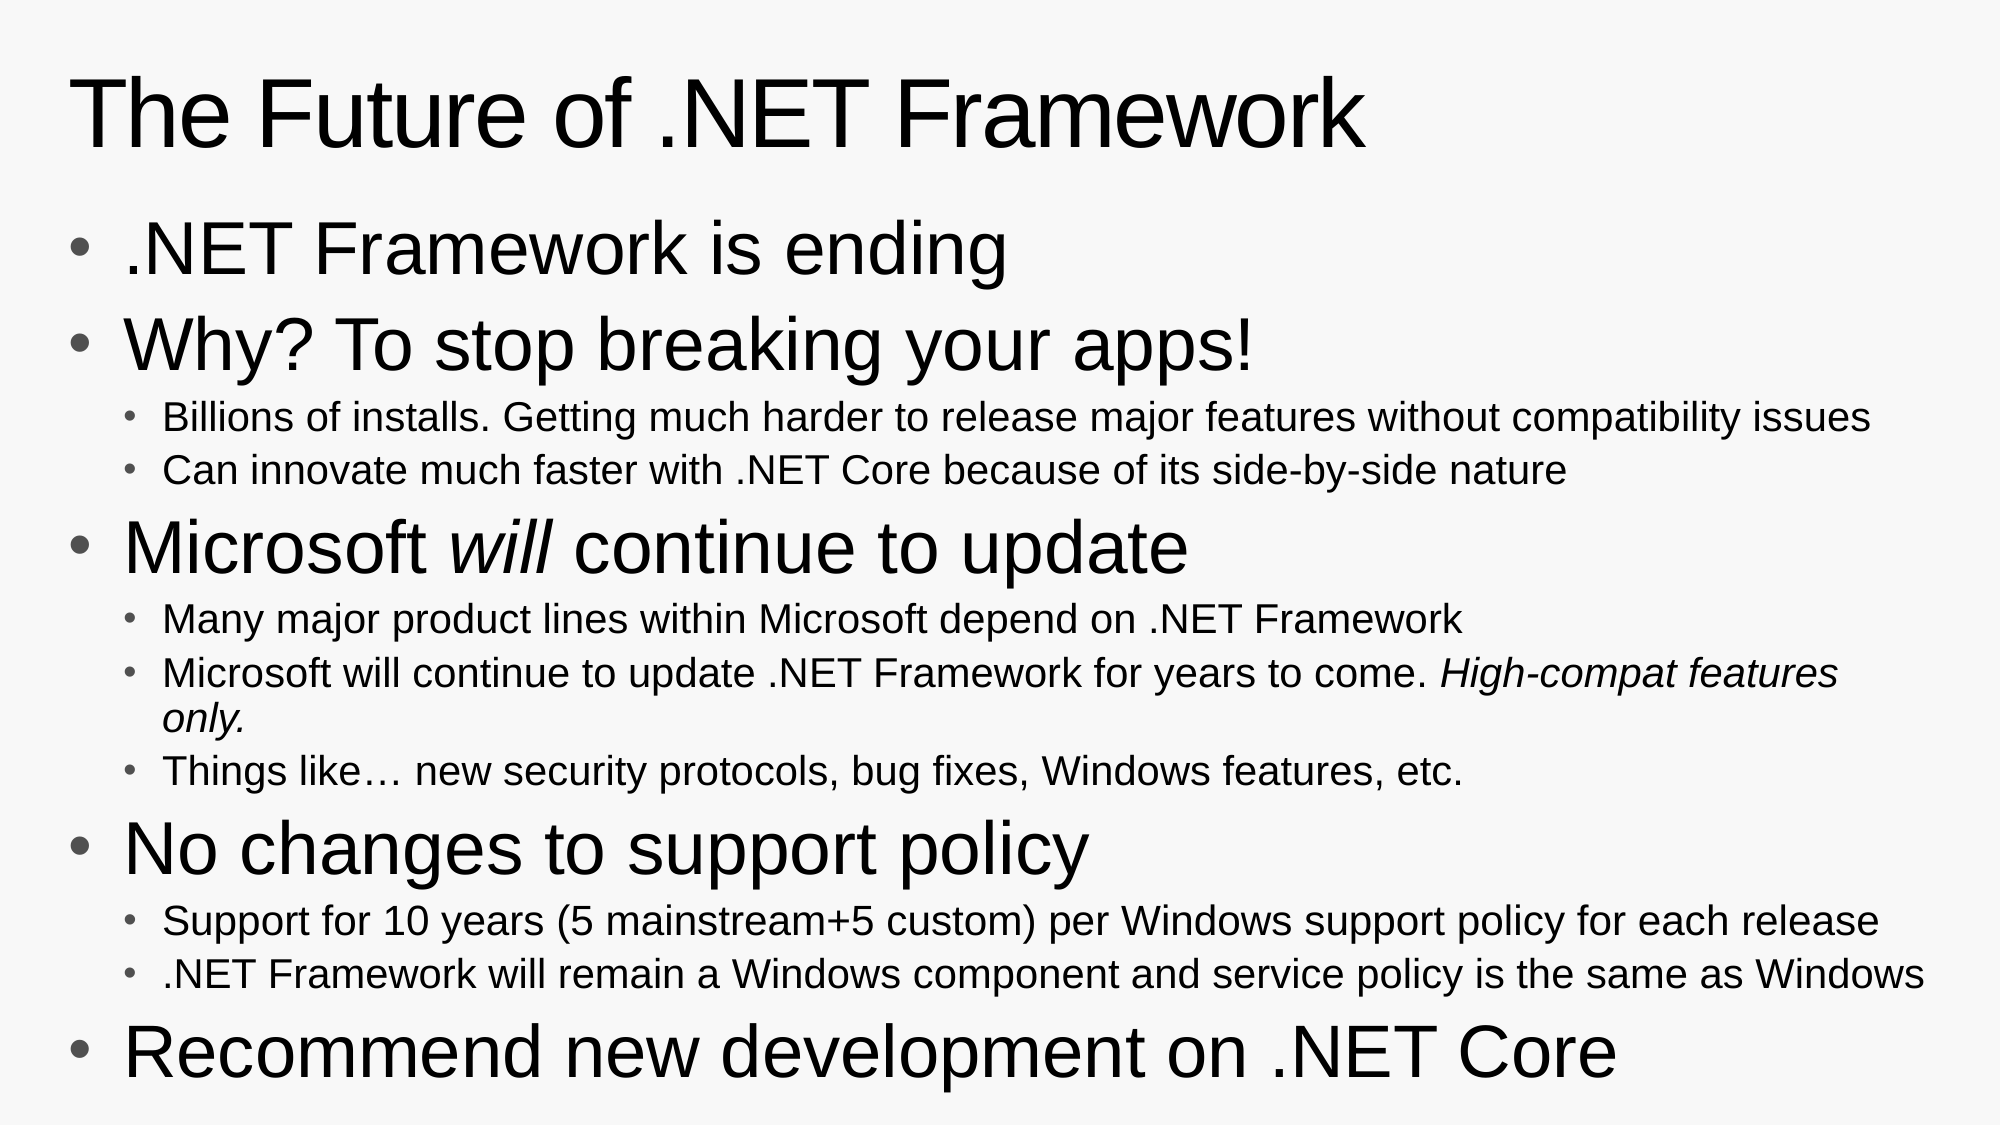

# The Future of .NET Framework
.NET Framework is ending
Why? To stop breaking your apps!
Billions of installs. Getting much harder to release major features without compatibility issues
Can innovate much faster with .NET Core because of its side-by-side nature
Microsoft will continue to update
Many major product lines within Microsoft depend on .NET Framework
Microsoft will continue to update .NET Framework for years to come. High-compat features only.
Things like… new security protocols, bug fixes, Windows features, etc.
No changes to support policy
Support for 10 years (5 mainstream+5 custom) per Windows support policy for each release
.NET Framework will remain a Windows component and service policy is the same as Windows
Recommend new development on .NET Core